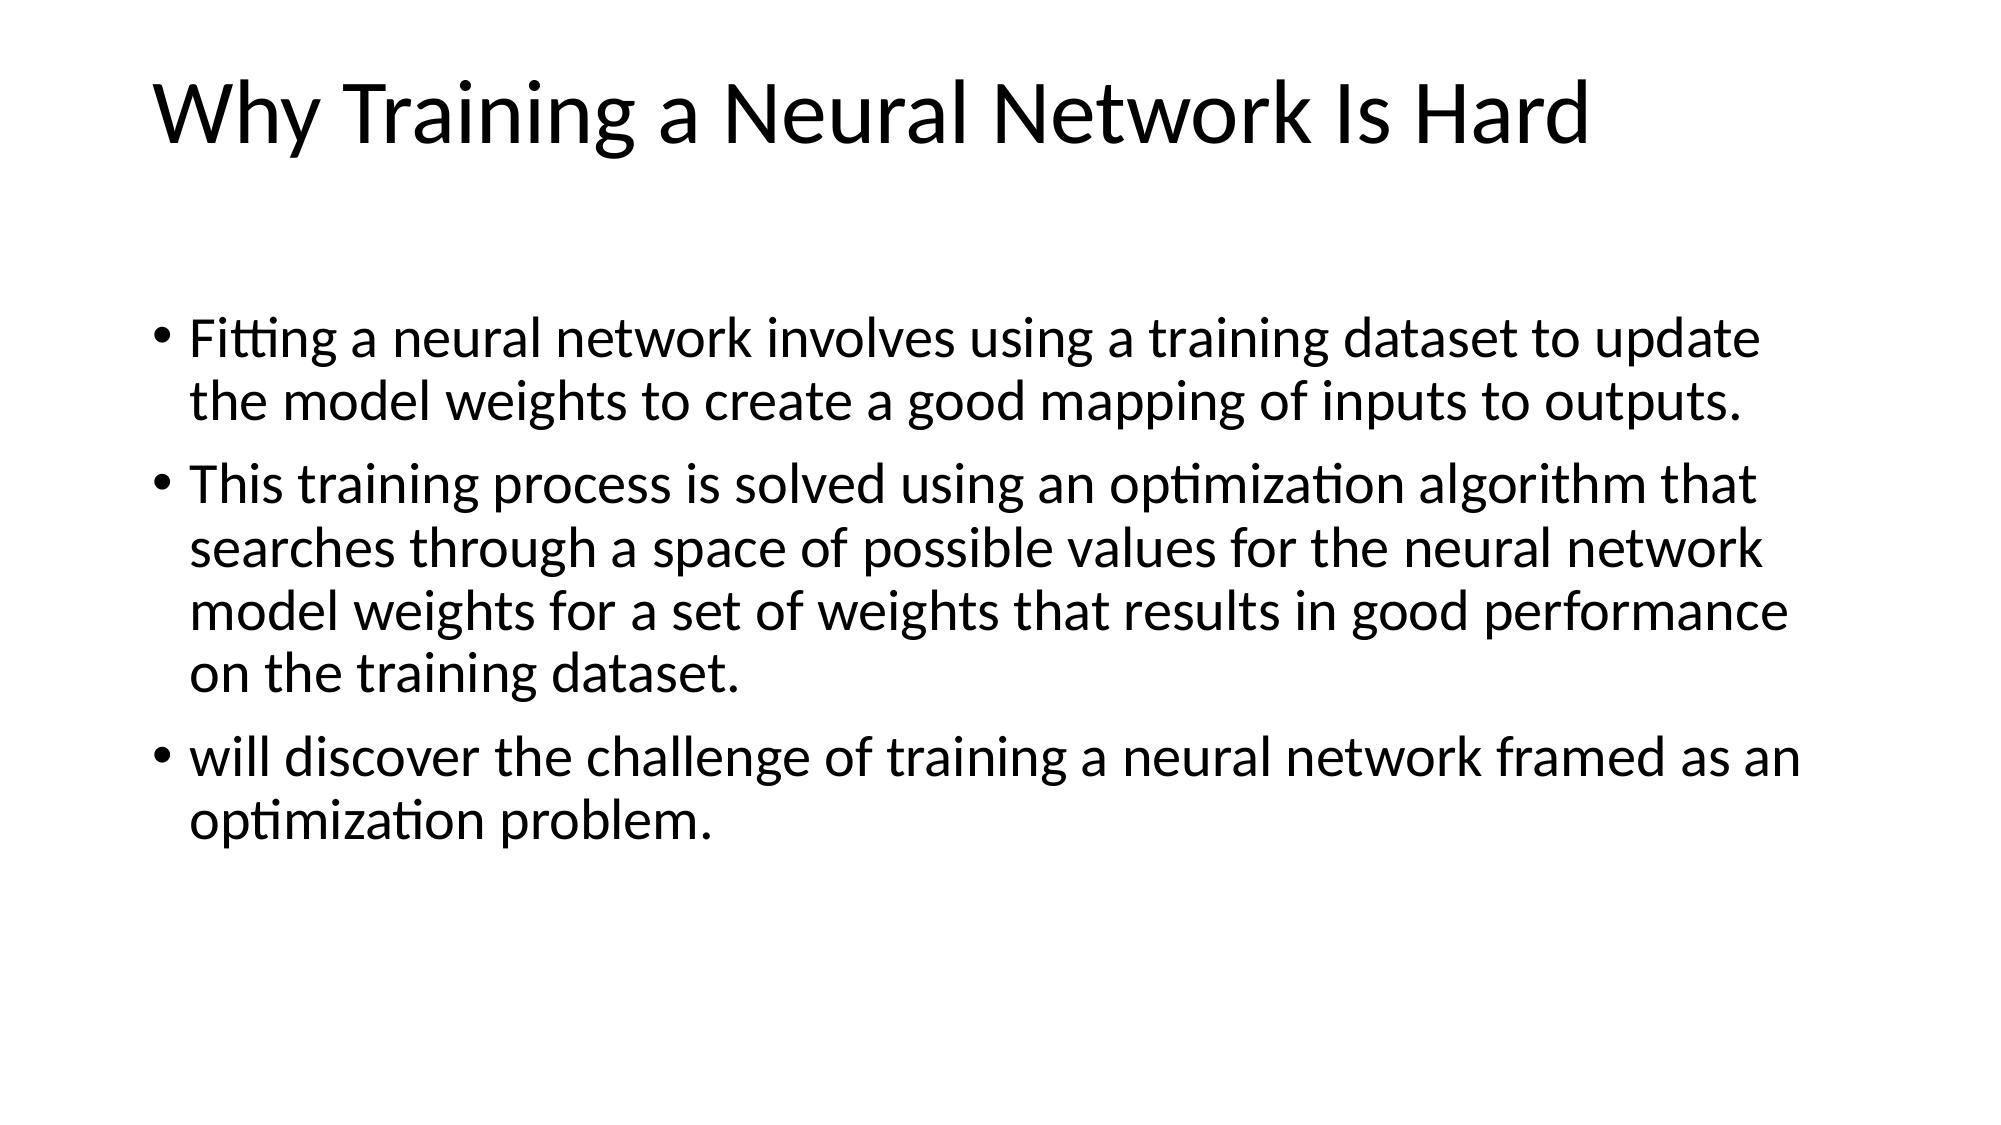

# Why Training a Neural Network Is Hard
Fitting a neural network involves using a training dataset to update the model weights to create a good mapping of inputs to outputs.
This training process is solved using an optimization algorithm that searches through a space of possible values for the neural network model weights for a set of weights that results in good performance on the training dataset.
will discover the challenge of training a neural network framed as an optimization problem.